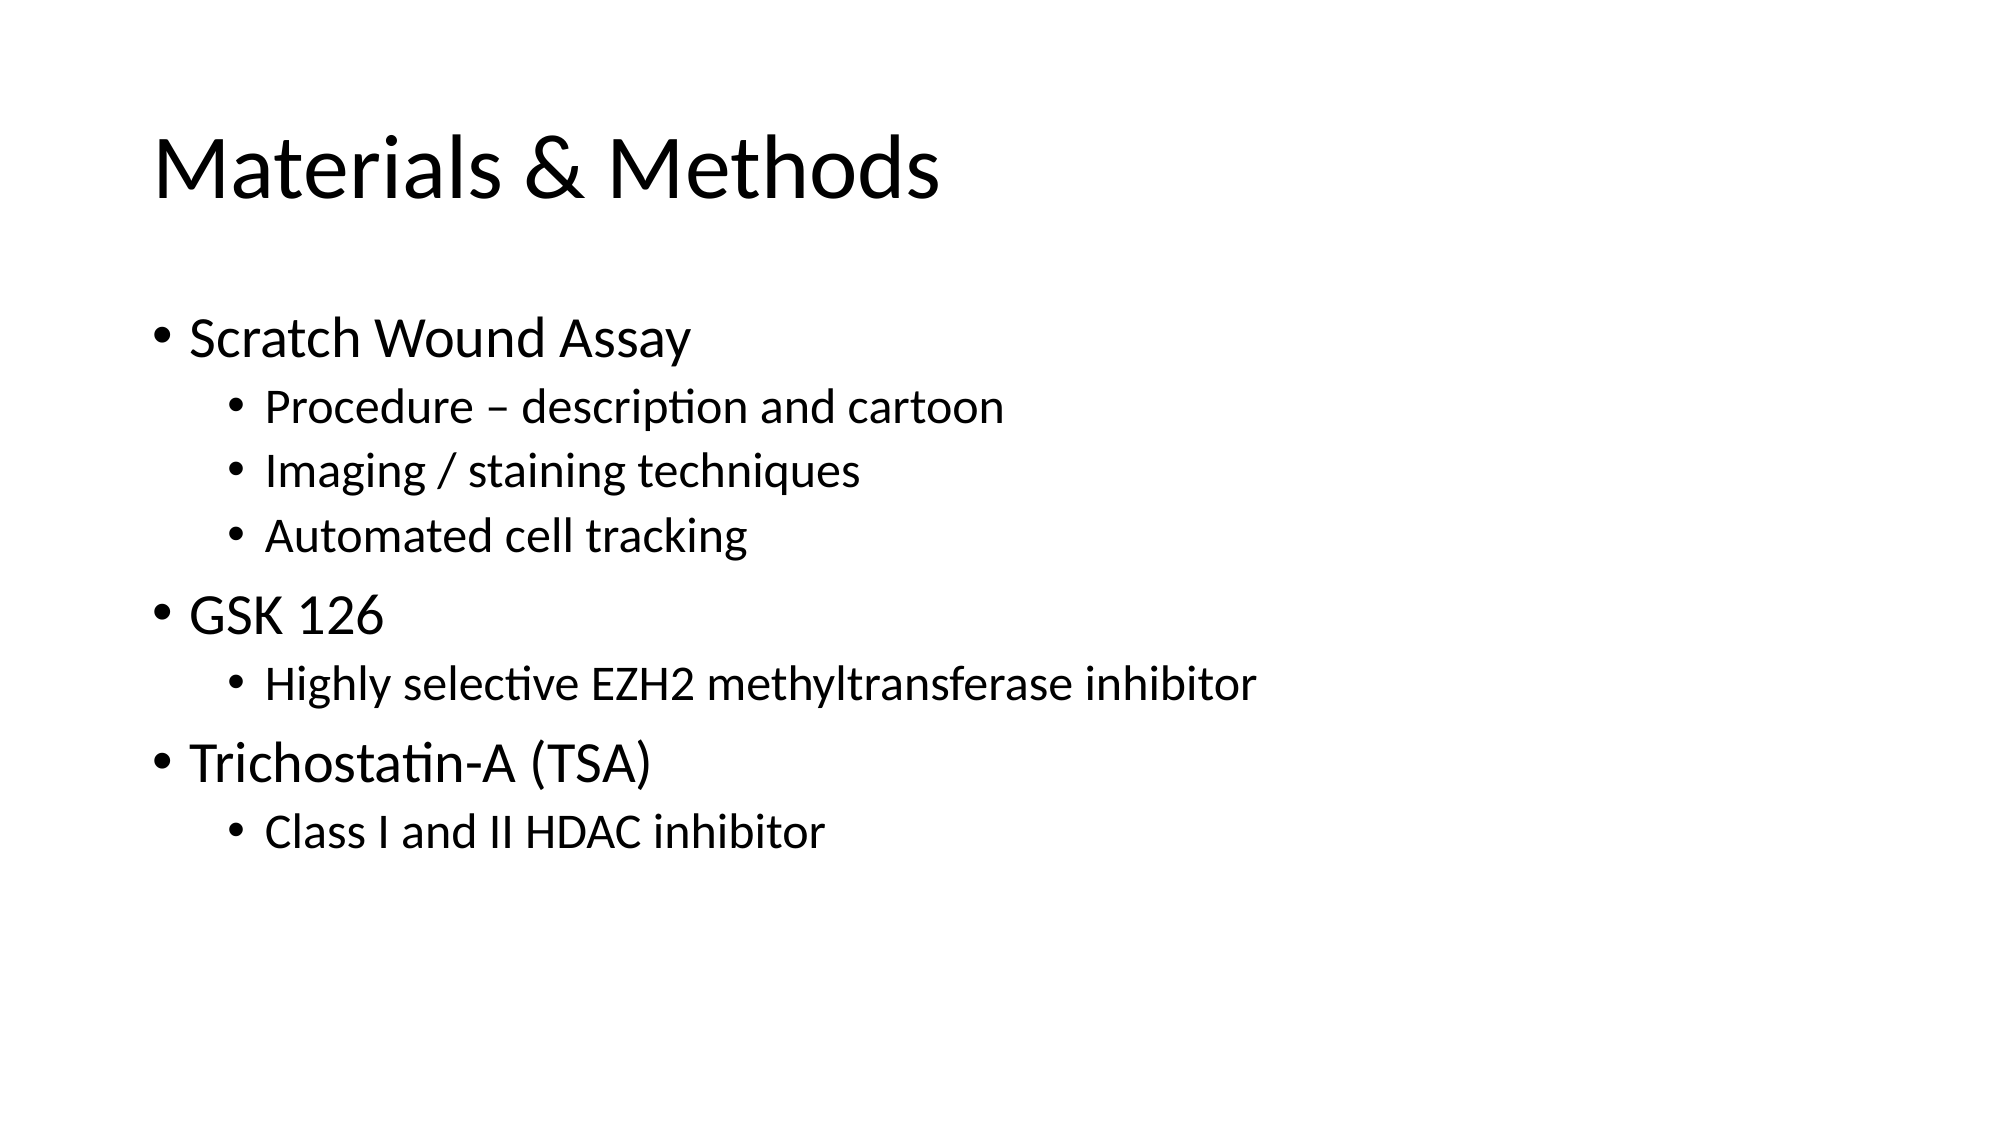

# Materials & Methods
Scratch Wound Assay
Procedure – description and cartoon
Imaging / staining techniques
Automated cell tracking
GSK 126
Highly selective EZH2 methyltransferase inhibitor
Trichostatin-A (TSA)
Class I and II HDAC inhibitor